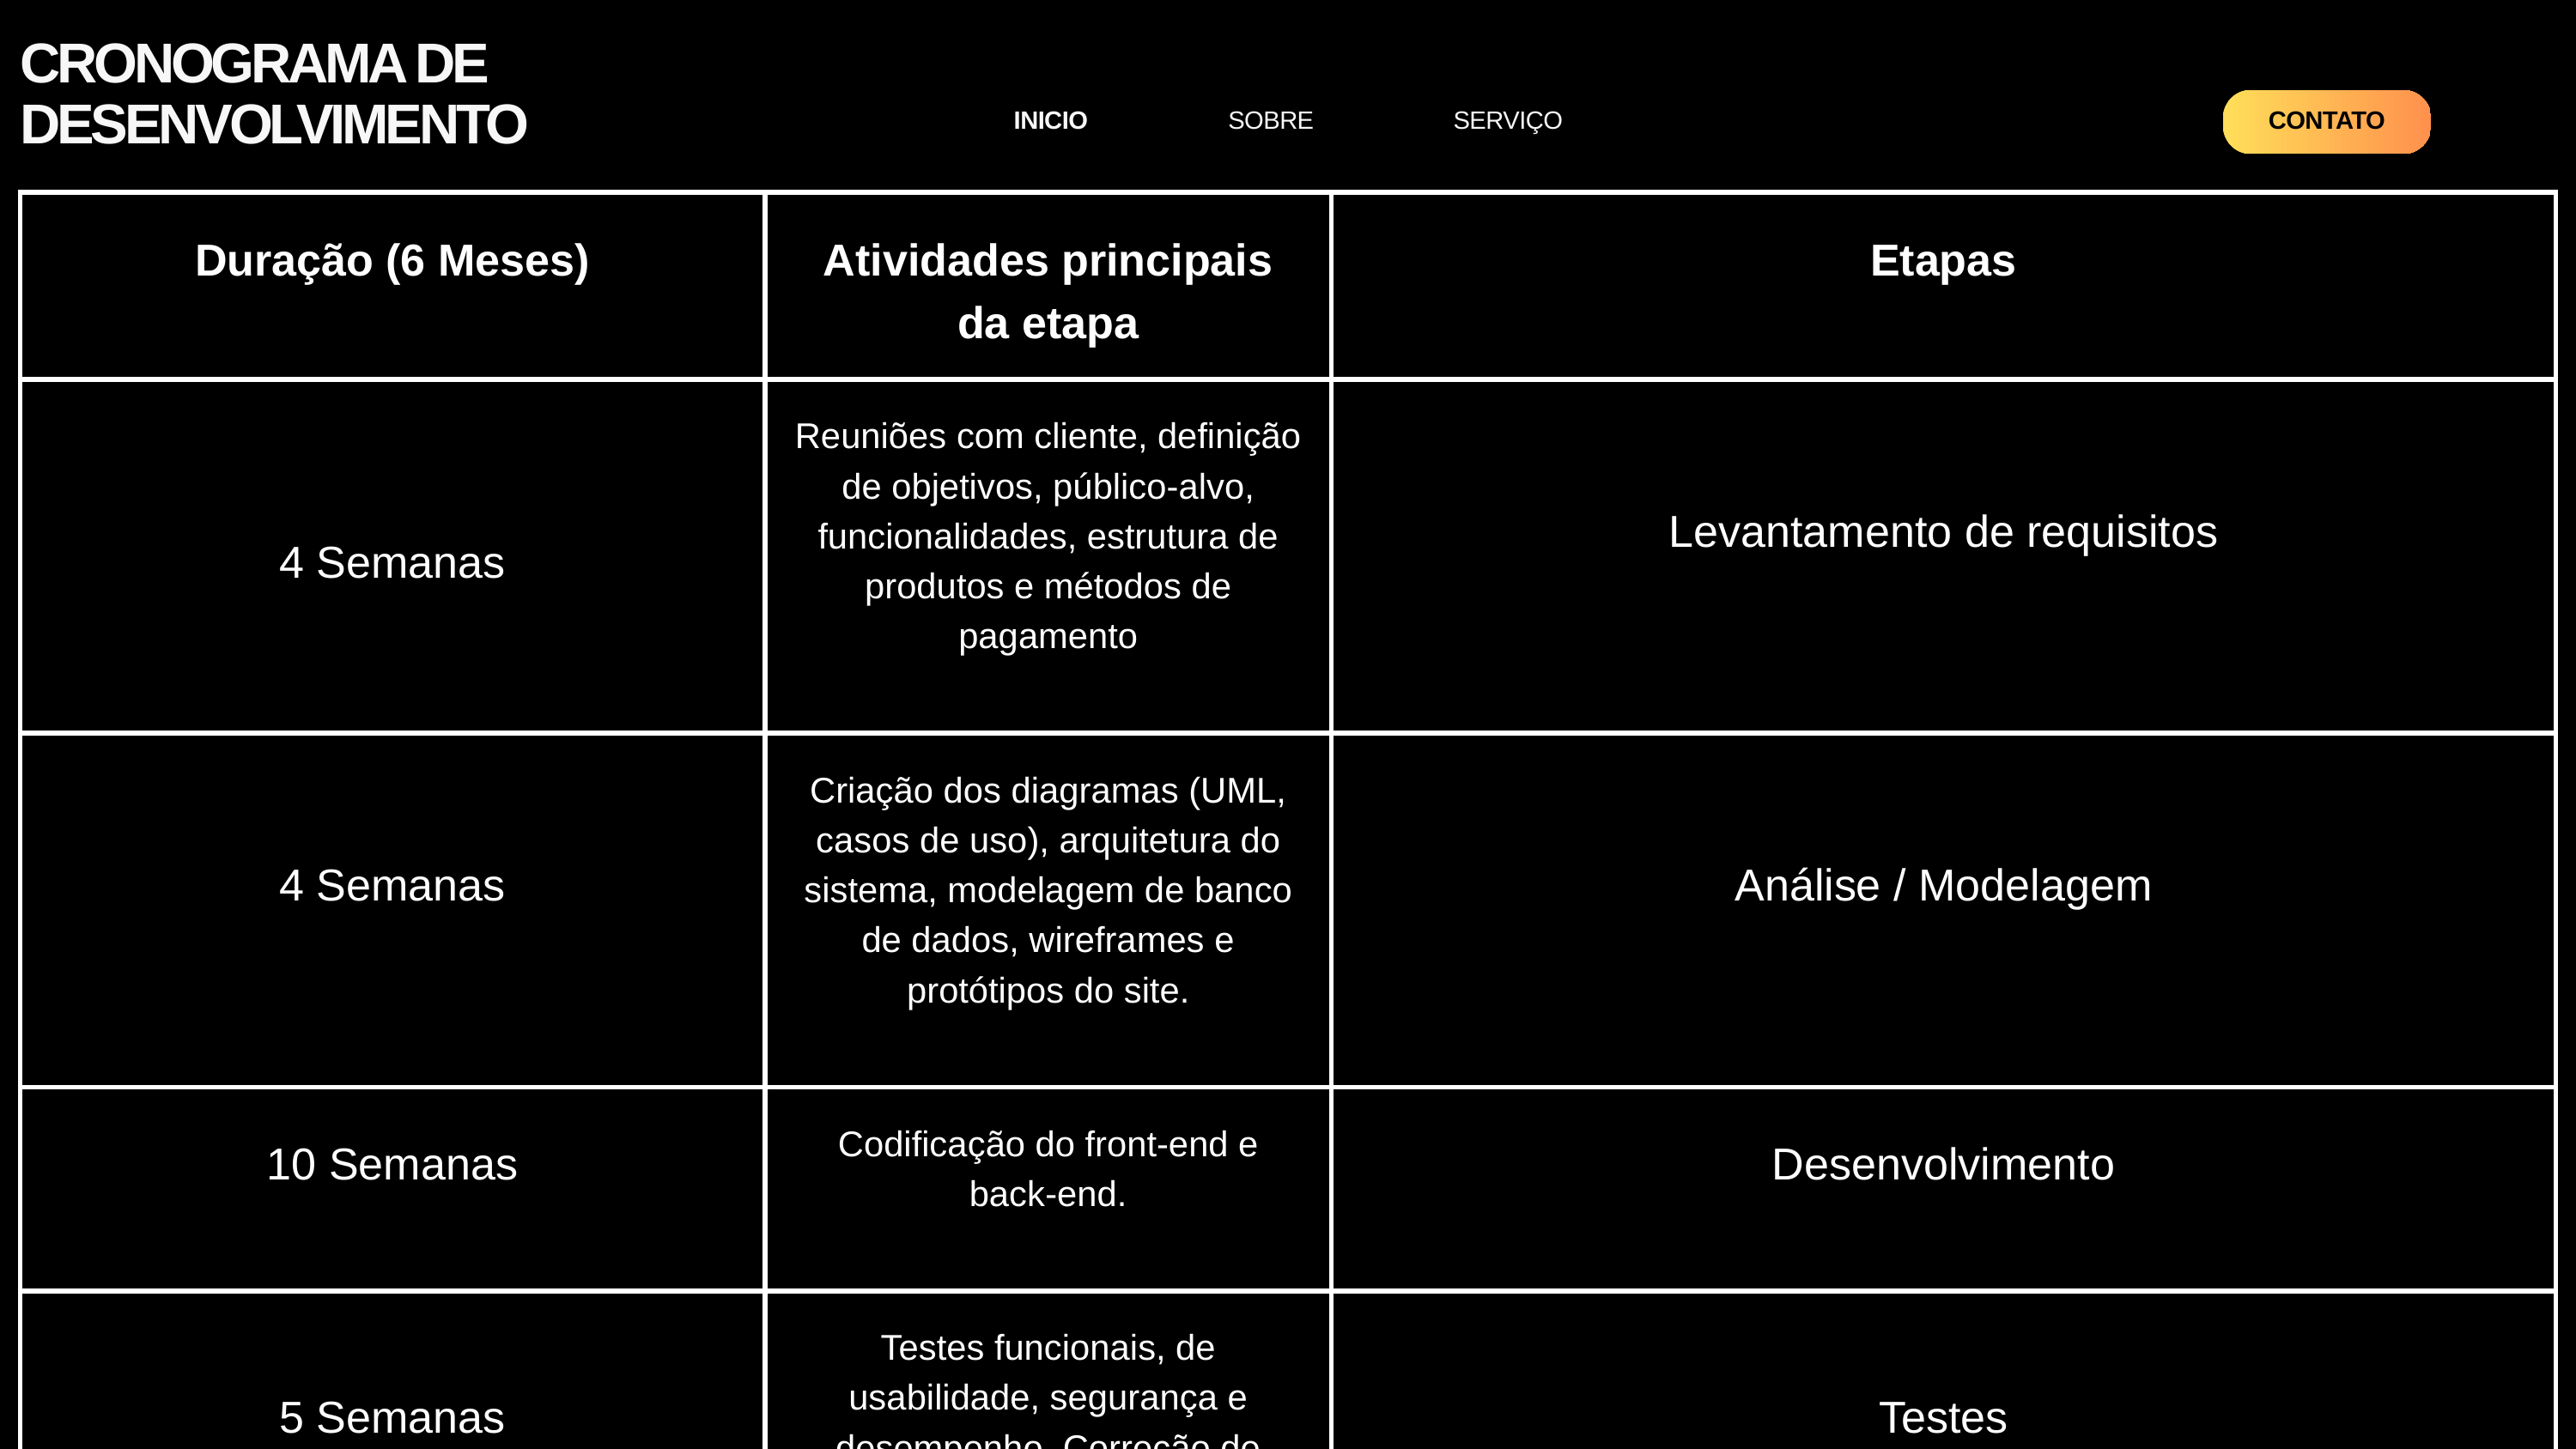

CRONOGRAMA DE
DESENVOLVIMENTO

INICIO
SOBRE
SERVIÇO
CONTATO
| Duração (6 Meses) | Atividades principais da etapa | Etapas |
| --- | --- | --- |
| 4 Semanas | Reuniões com cliente, definição de objetivos, público-alvo, funcionalidades, estrutura de produtos e métodos de pagamento | Levantamento de requisitos |
| 4 Semanas | Criação dos diagramas (UML, casos de uso), arquitetura do sistema, modelagem de banco de dados, wireframes e protótipos do site. | Análise / Modelagem |
| 10 Semanas | Codificação do front-end e back-end. | Desenvolvimento |
| 5 Semanas | Testes funcionais, de usabilidade, segurança e desempenho. Correção de bugs. Validação com o cliente. | Testes |
| 1 Semanas | Deploy no servidor, treinamento do cliente, documentação e entrega final do projeto. | Implementação |